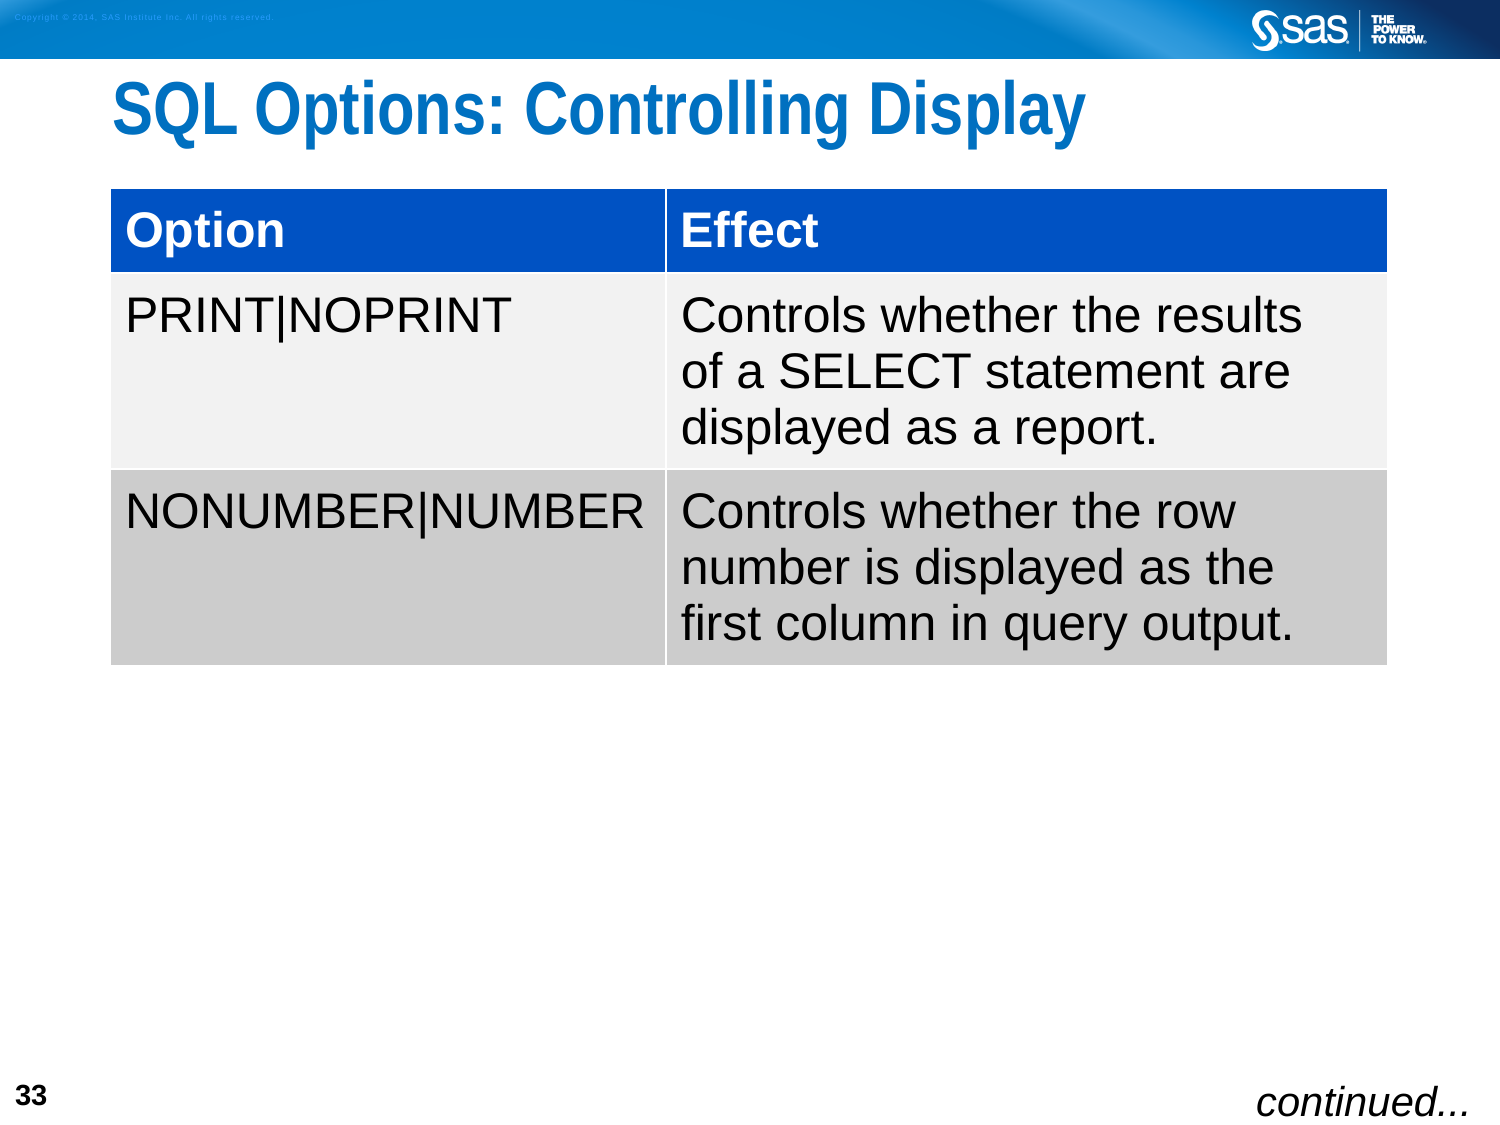

# SQL Options: Controlling Display
| Option | Effect |
| --- | --- |
| PRINT|NOPRINT | Controls whether the results of a SELECT statement are displayed as a report. |
| NONUMBER|NUMBER | Controls whether the row number is displayed as the first column in query output. |
continued...